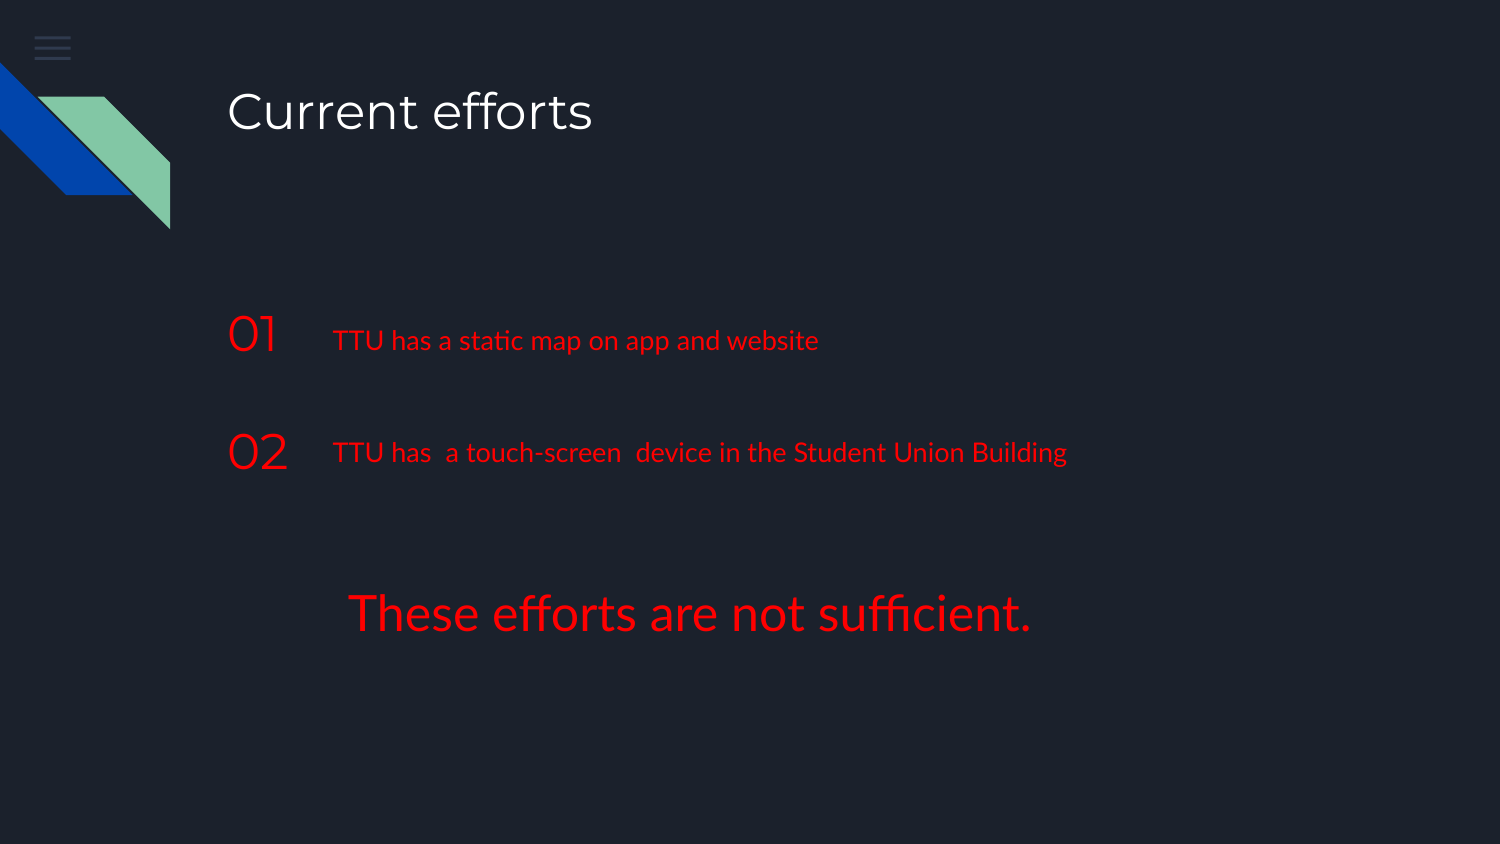

# Current efforts
01

TTU has a static map on app and website

TTU has  a touch-screen  device in the Student Union Building

02

These efforts are not sufficient.